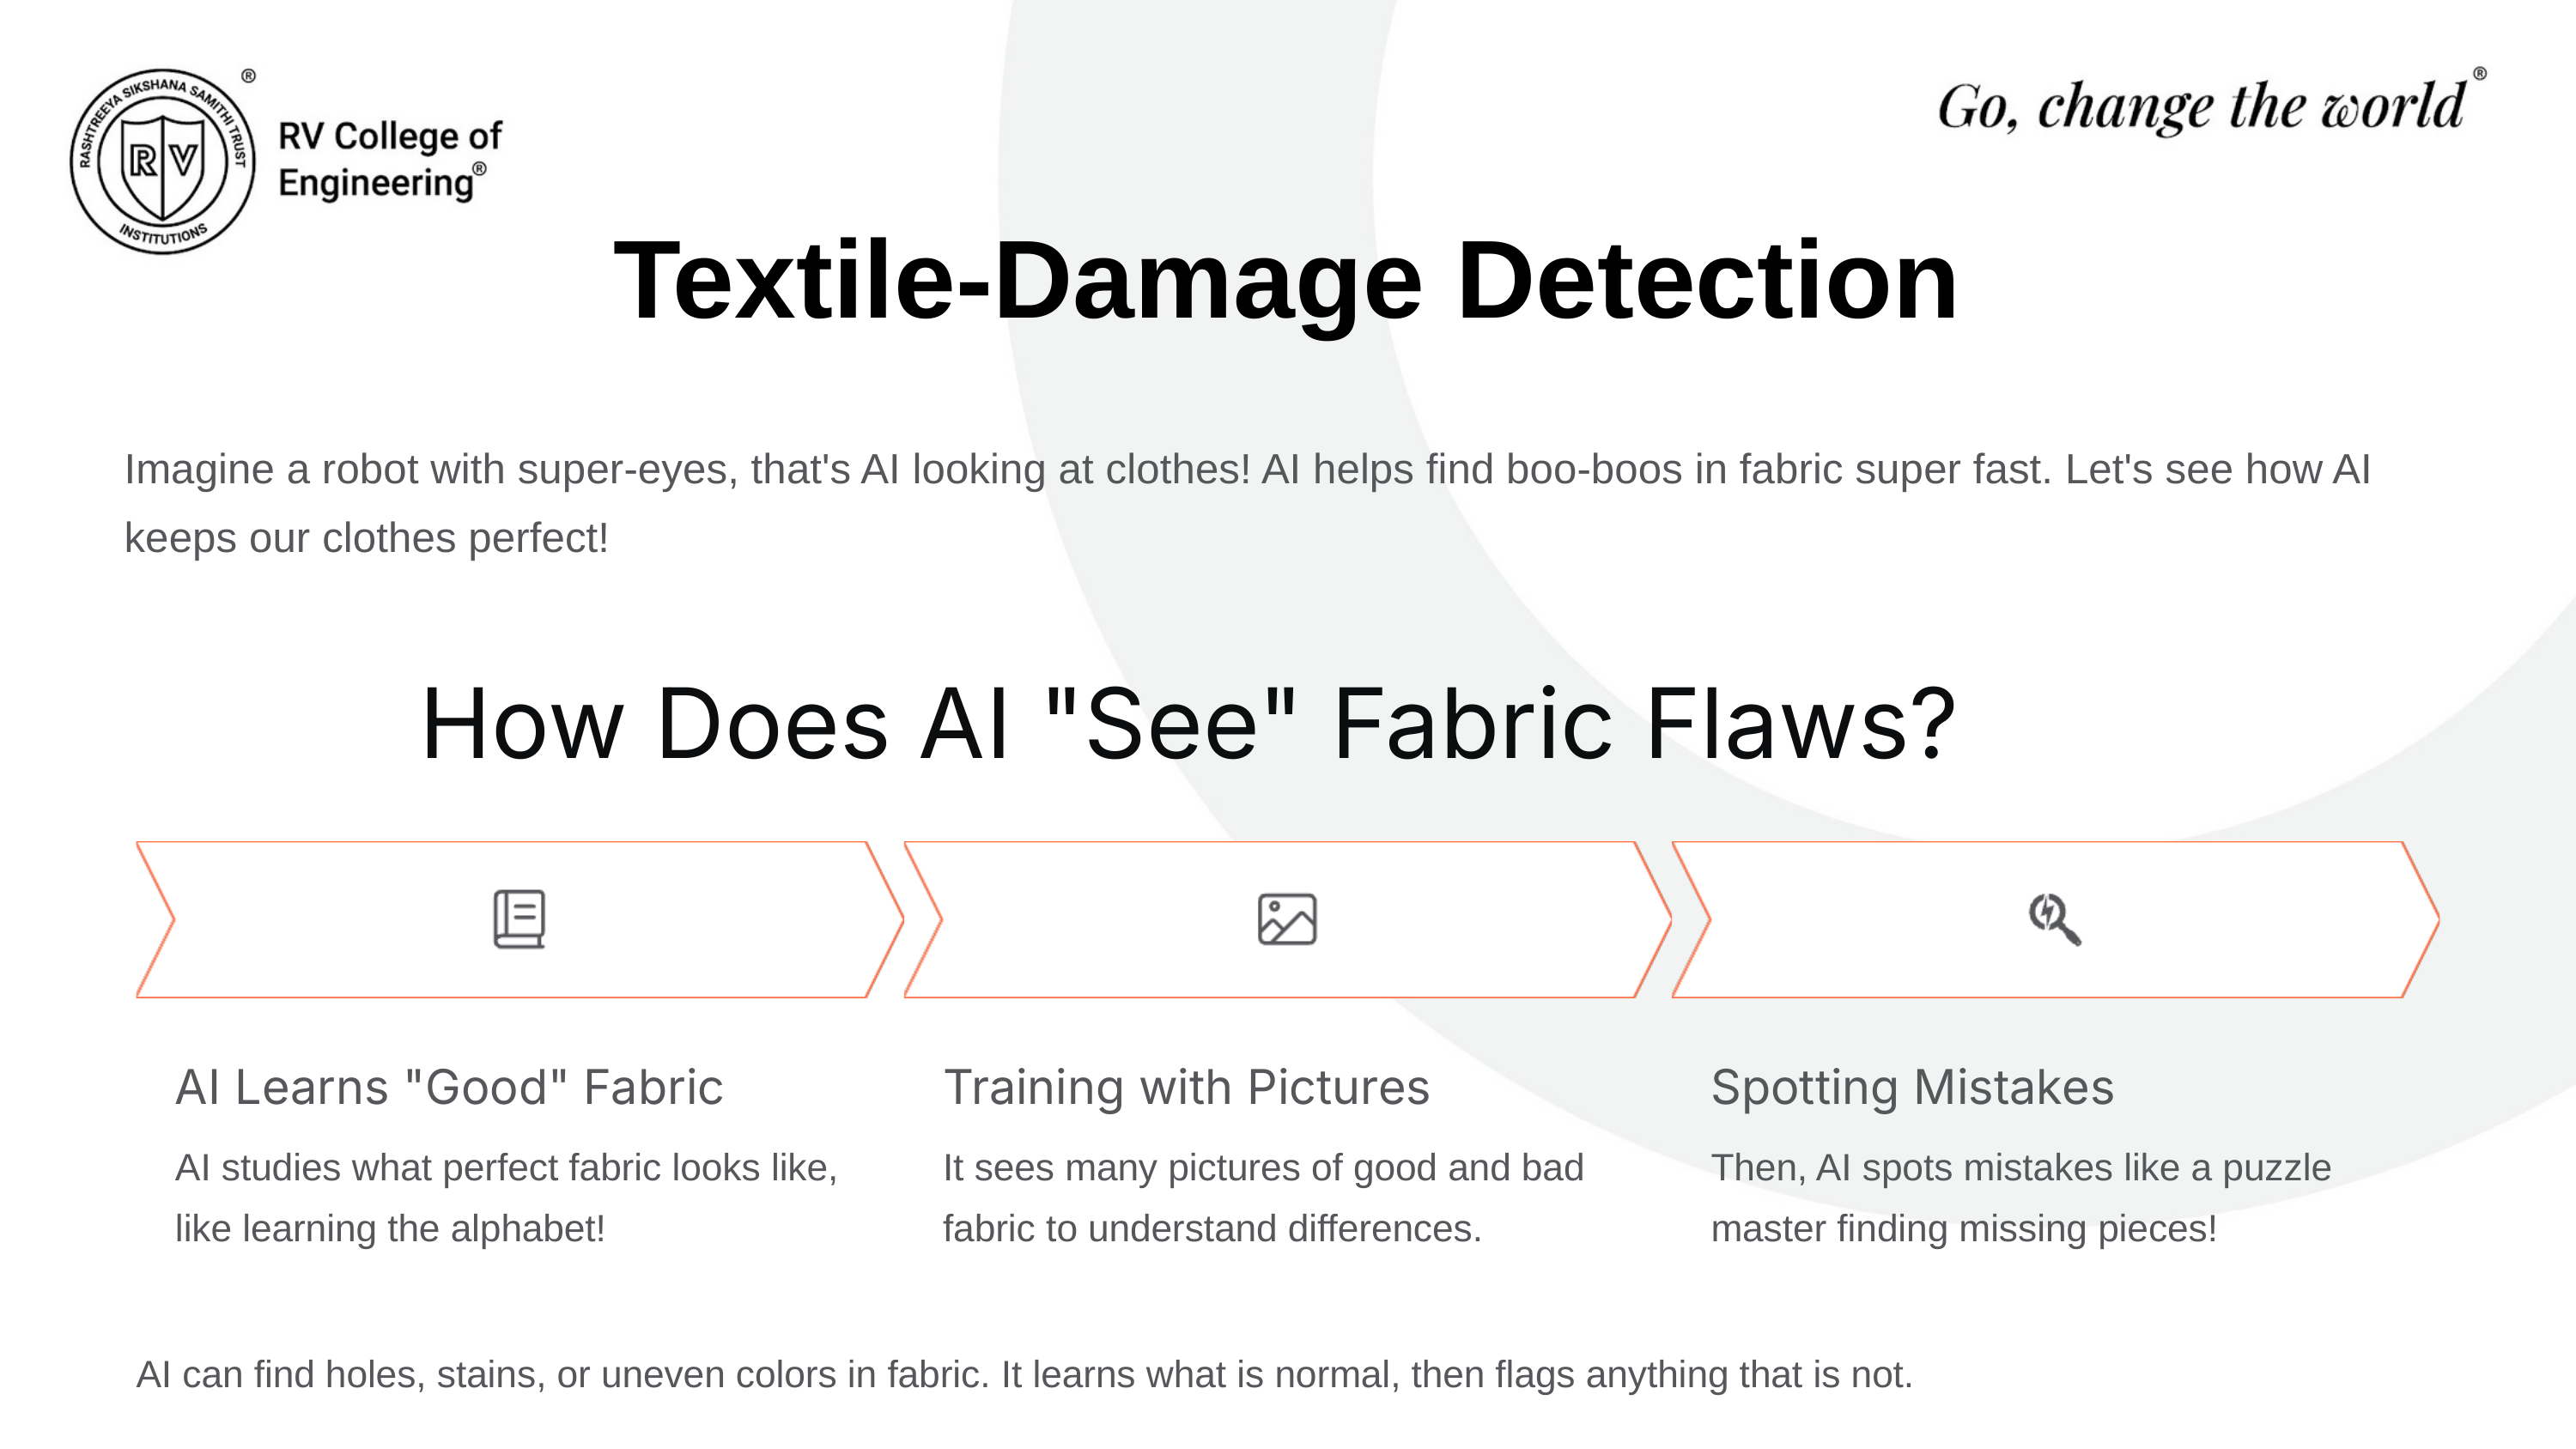

Textile-Damage Detection
Imagine a robot with super-eyes, that's AI looking at clothes! AI helps find boo-boos in fabric super fast. Let's see how AI keeps our clothes perfect!
How Does AI "See" Fabric Flaws?

AI Learns "Good" Fabric
Training with Pictures
Spotting Mistakes
AI studies what perfect fabric looks like, like learning the alphabet!
It sees many pictures of good and bad fabric to understand differences.
Then, AI spots mistakes like a puzzle master finding missing pieces!
AI can find holes, stains, or uneven colors in fabric. It learns what is normal, then flags anything that is not.